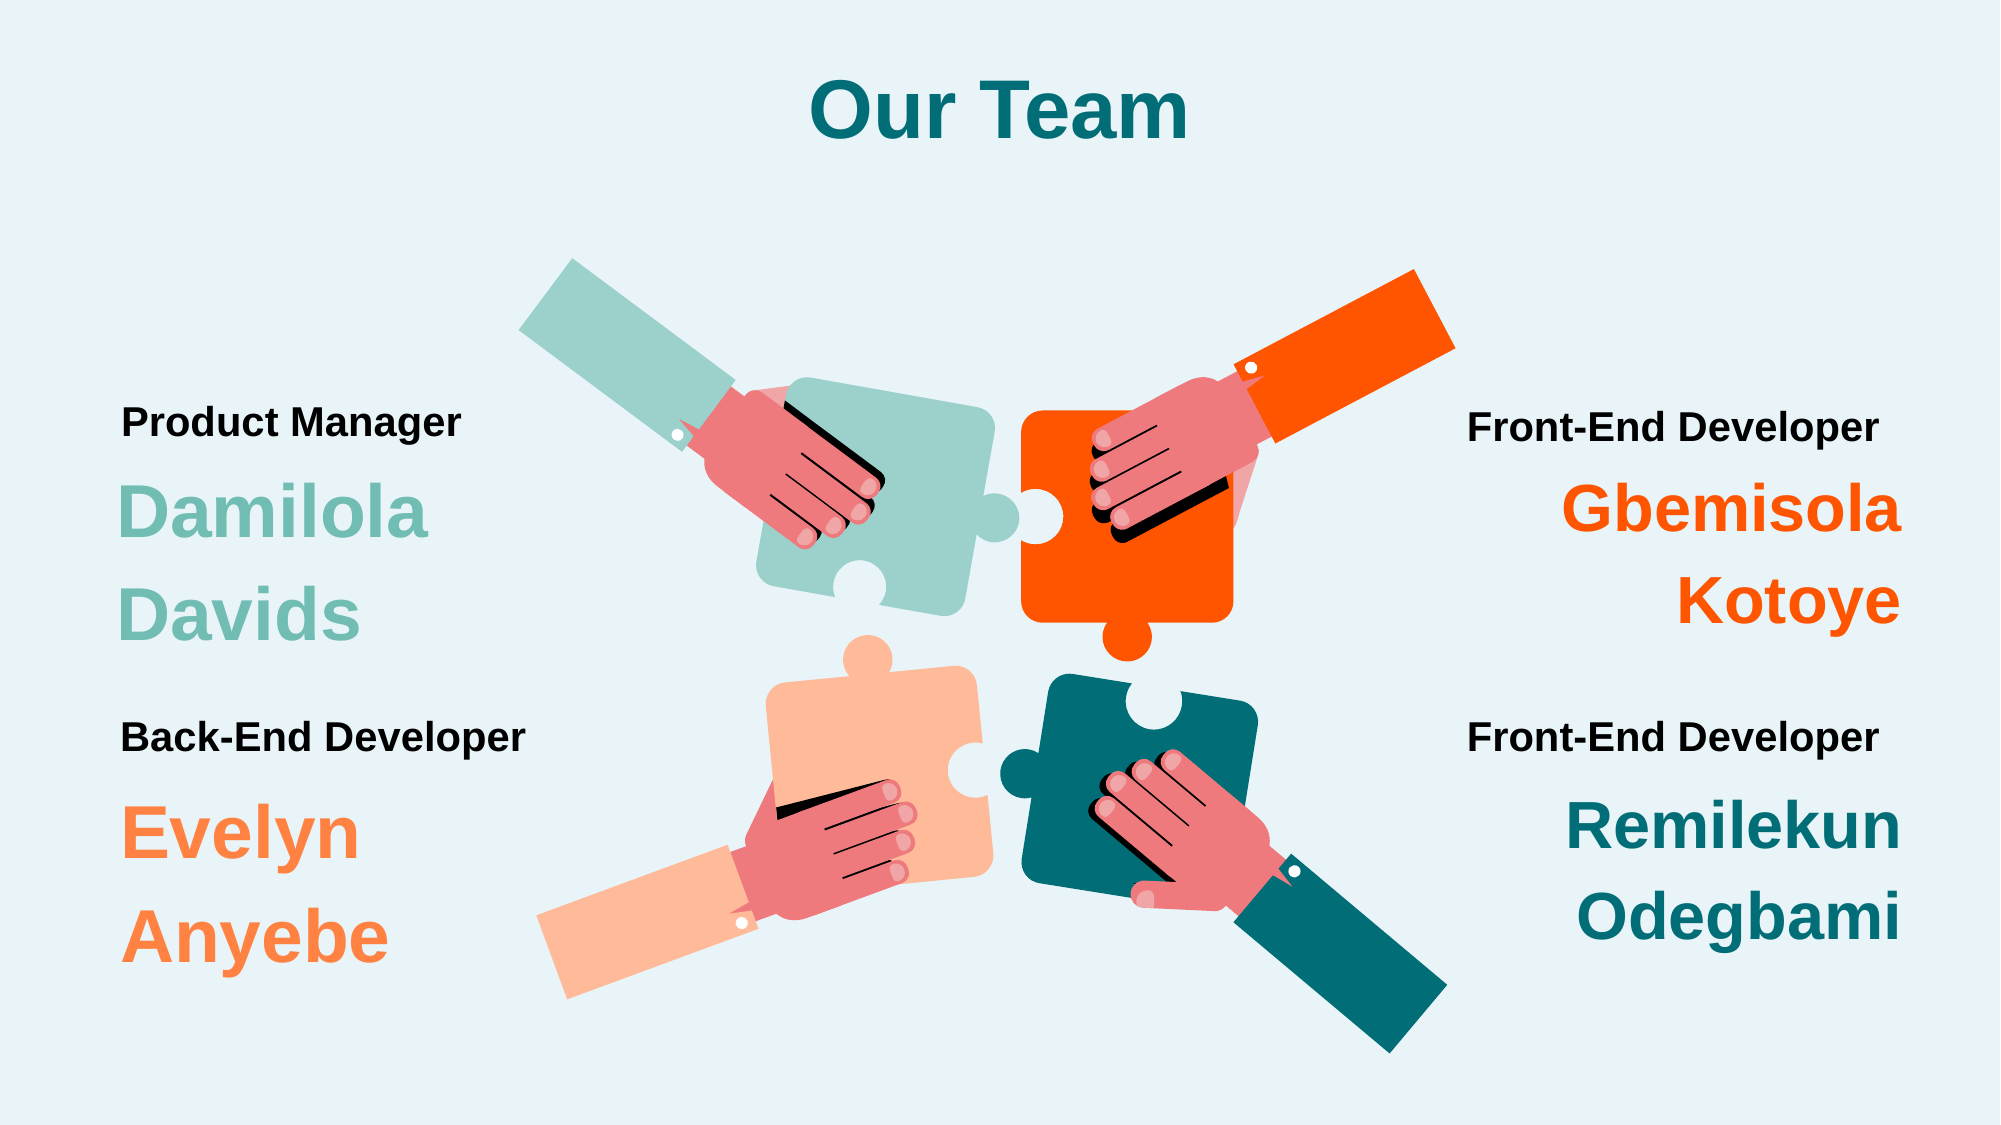

# Our Team

Product Manager
Front-End Developer
Damilola Davids
Gbemisola Kotoye
Front-End Developer
Back-End Developer
Remilekun Odegbami
Evelyn Anyebe